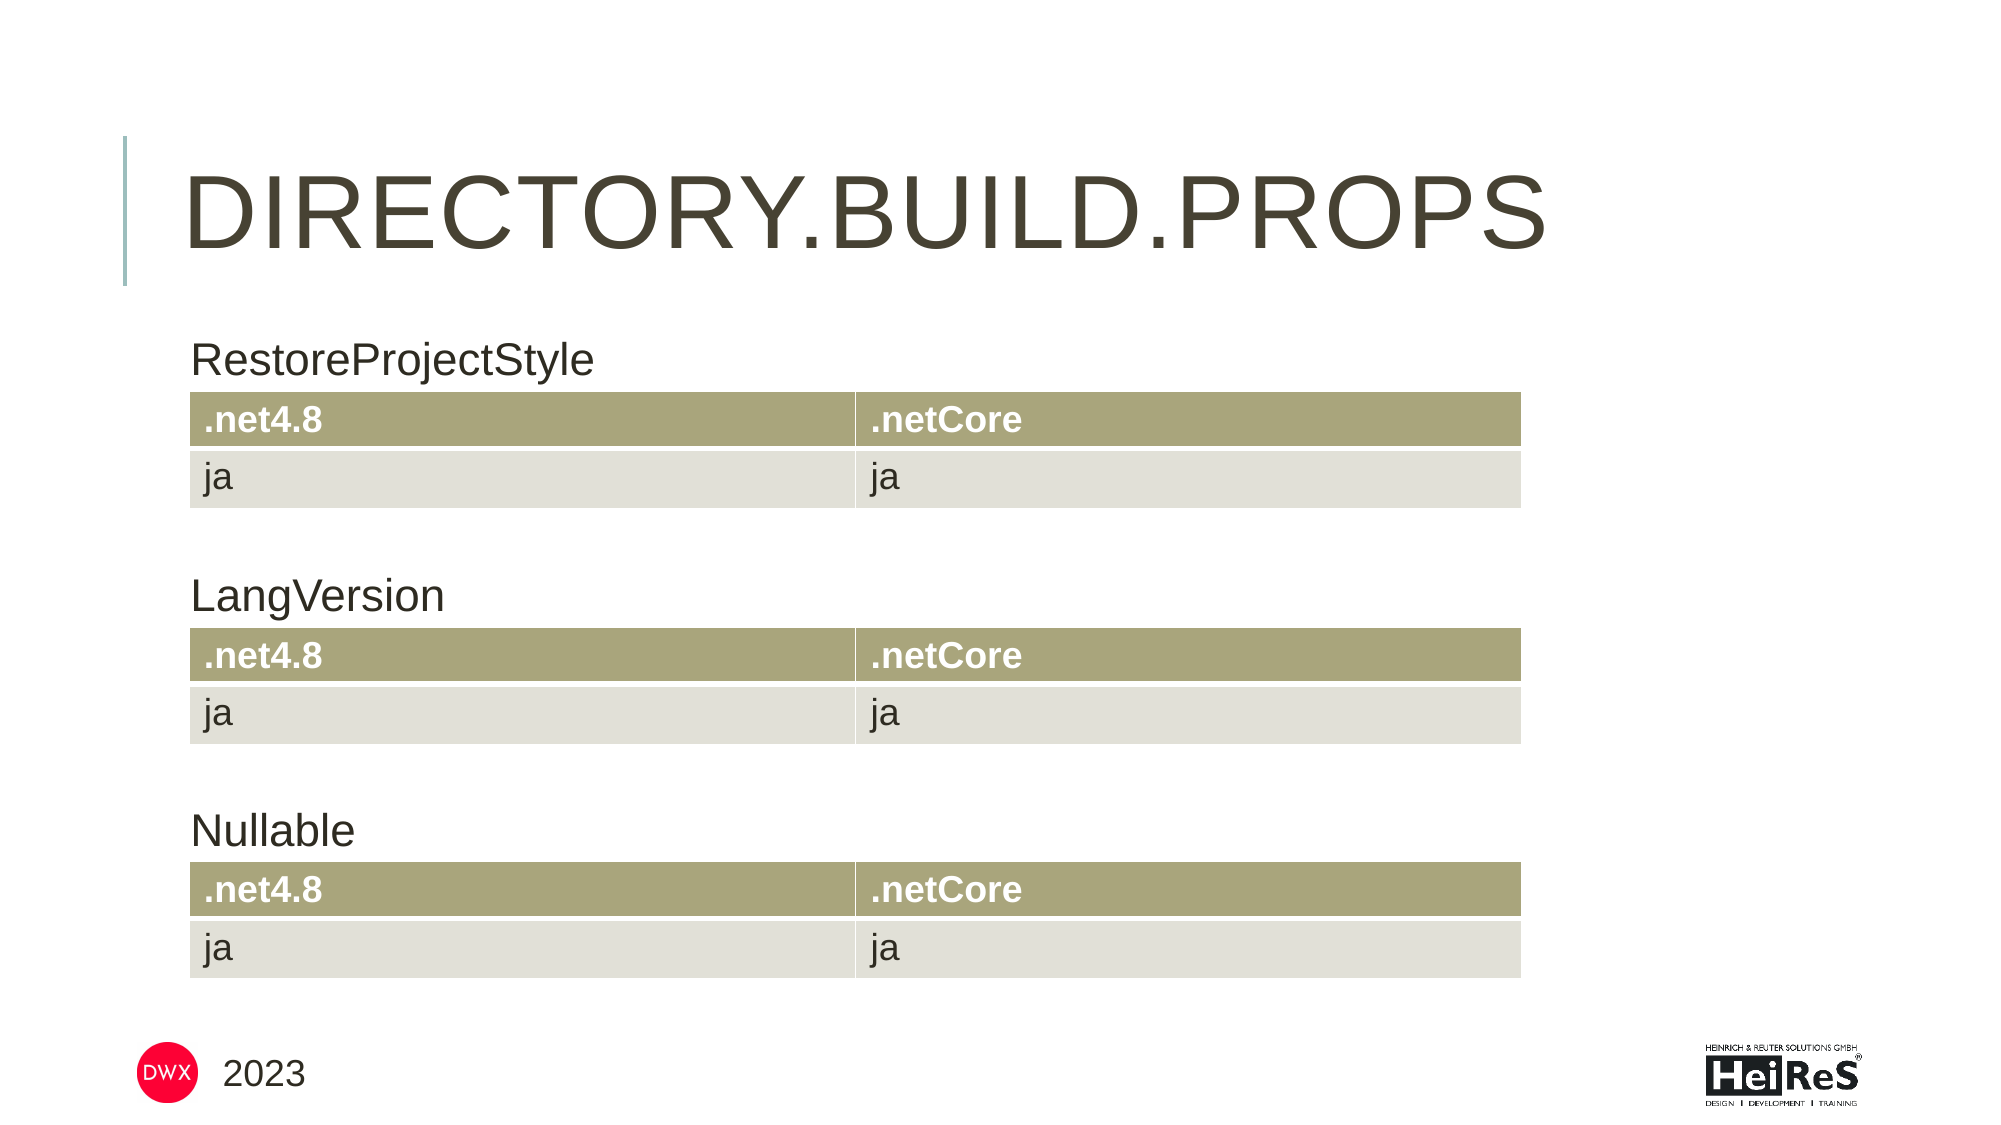

# Directory.Build.props
RestoreProjectStyle

LangVersion

Nullable

| .net4.8 | .netCore |
| --- | --- |
| ja | ja |
| .net4.8 | .netCore |
| --- | --- |
| ja | ja |
| .net4.8 | .netCore |
| --- | --- |
| ja | ja |